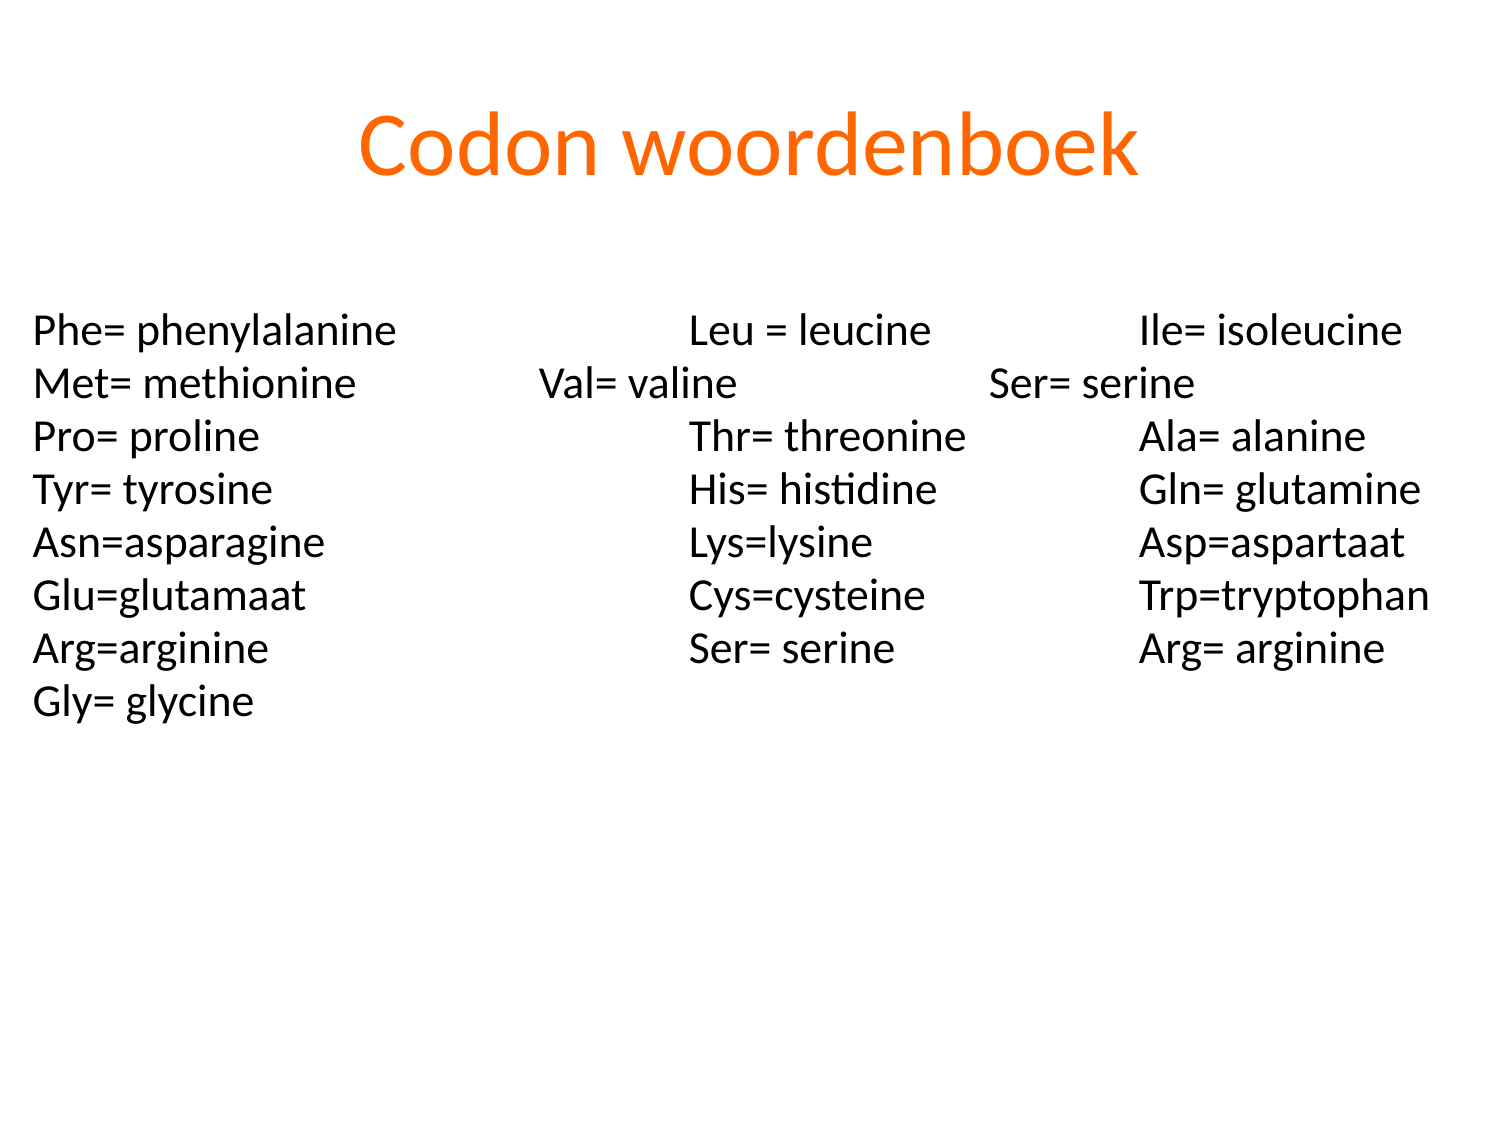

# Codon woordenboek
Phe= phenylalanine		Leu = leucine		Ile= isoleucine
Met= methionine		Val= valine		Ser= serine
Pro= proline			Thr= threonine		Ala= alanine
Tyr= tyrosine			His= histidine		Gln= glutamine
Asn=asparagine			Lys=lysine		Asp=aspartaat
Glu=glutamaat 			Cys=cysteine		Trp=tryptophan
Arg=arginine			Ser= serine		Arg= arginine
Gly= glycine